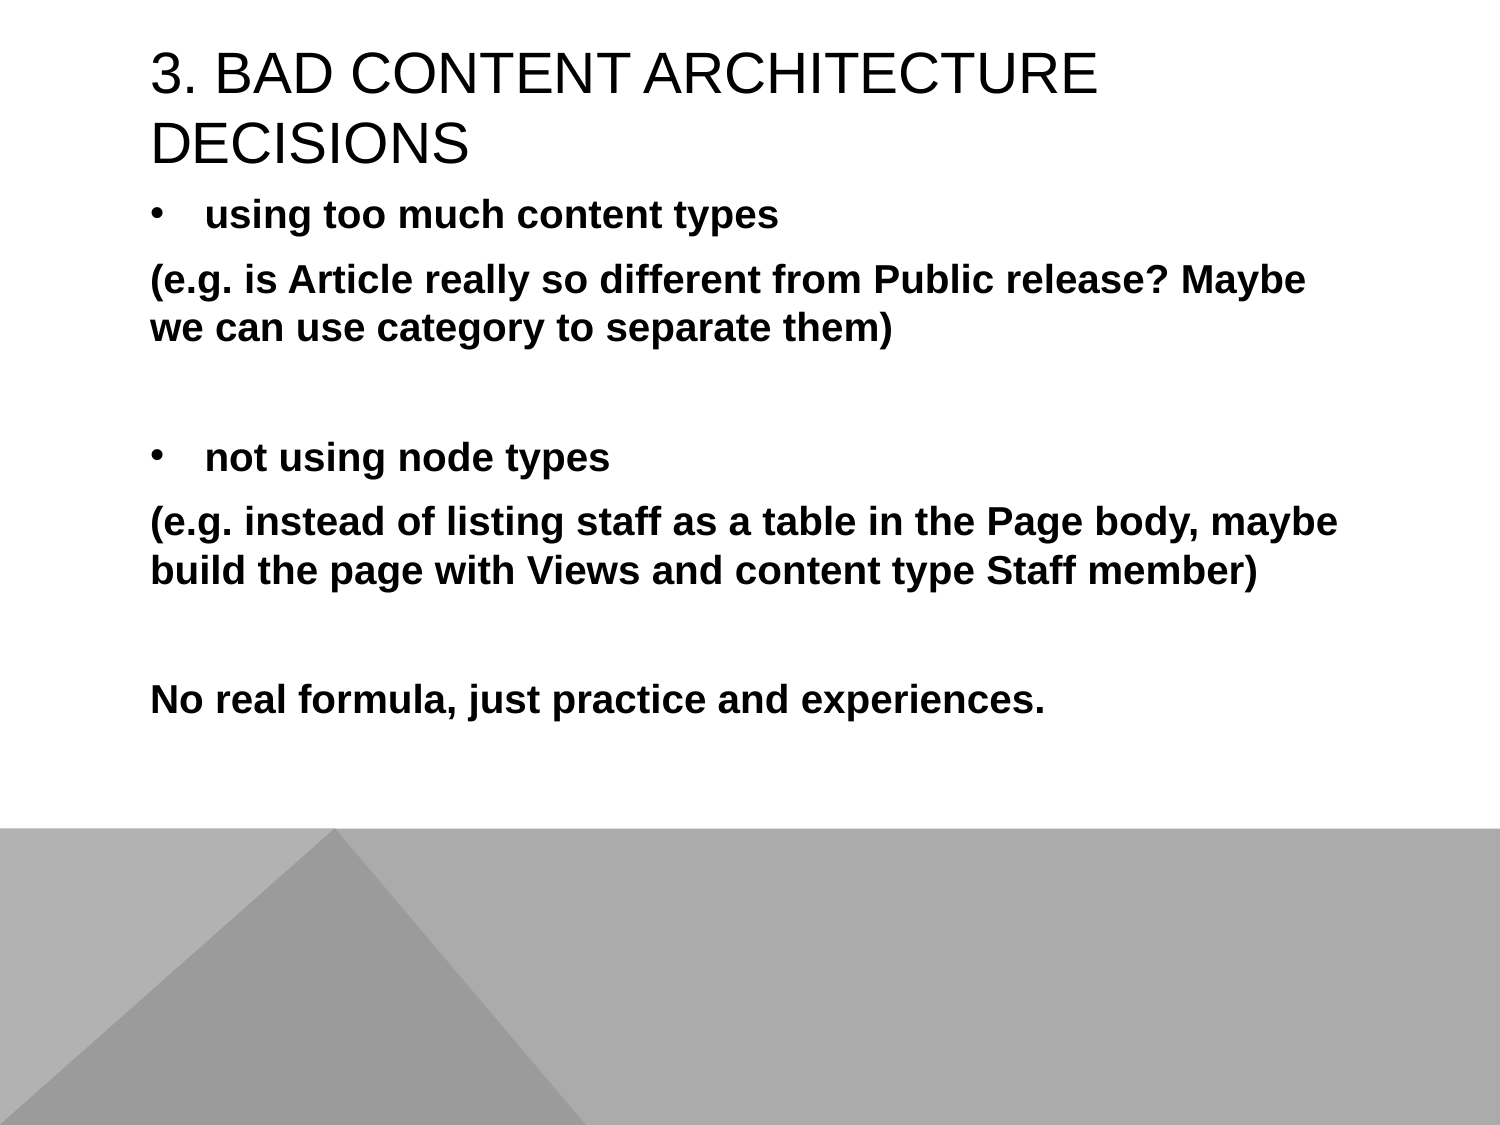

# 3. Bad content architecture decisions
using too much content types
(e.g. is Article really so different from Public release? Maybe we can use category to separate them)

not using node types
(e.g. instead of listing staff as a table in the Page body, maybe build the page with Views and content type Staff member)

No real formula, just practice and experiences.